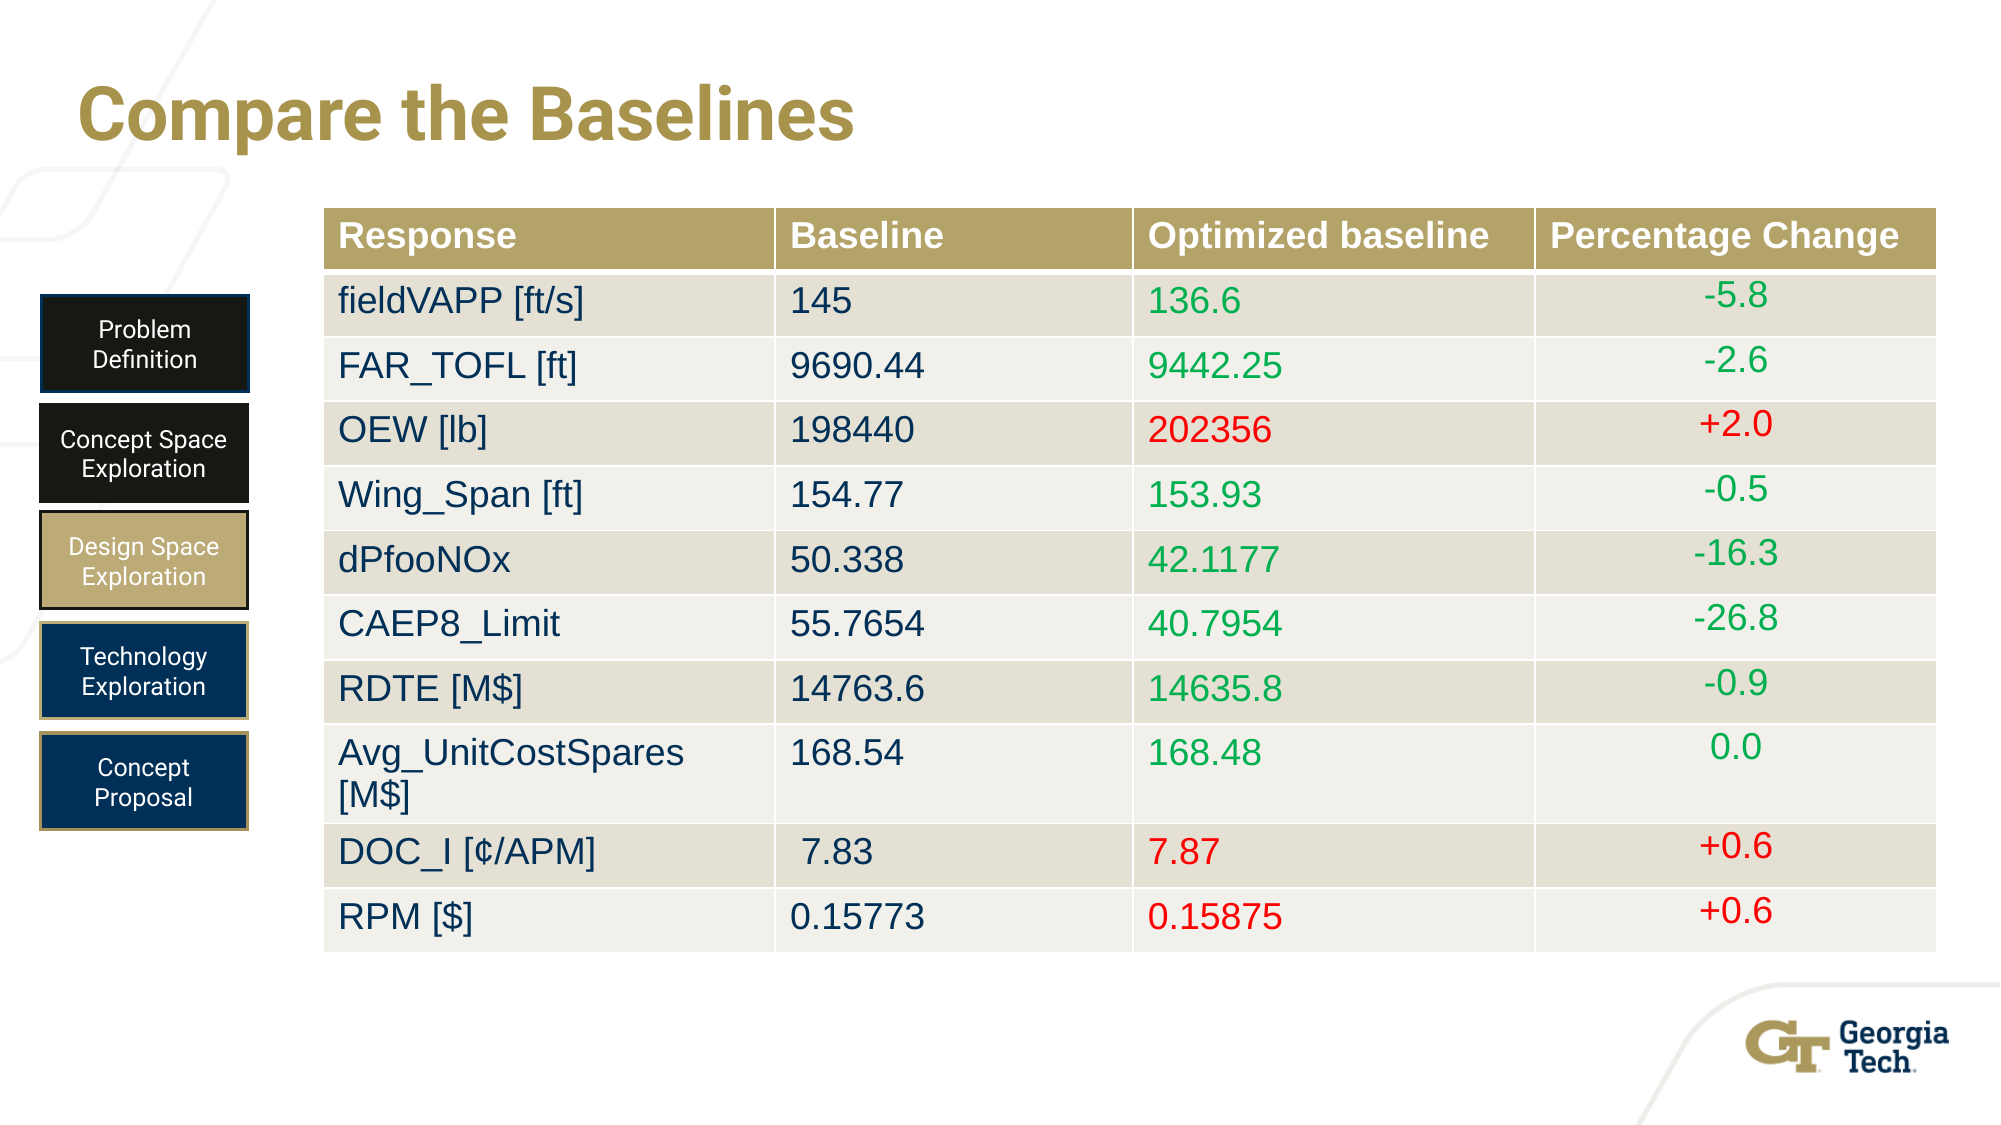

# Compare the Baselines
| Response | Baseline | Optimized baseline | Percentage Change |
| --- | --- | --- | --- |
| fieldVAPP [ft/s] | 145 | 136.6 | -5.8 |
| FAR\_TOFL [ft] | 9690.44 | 9442.25 | -2.6 |
| OEW [lb] | 198440 | 202356 | +2.0 |
| Wing\_Span [ft] | 154.77 | 153.93 | -0.5 |
| dPfooNOx | 50.338 | 42.1177 | -16.3 |
| CAEP8\_Limit | 55.7654 | 40.7954 | -26.8 |
| RDTE [M$] | 14763.6 | 14635.8 | -0.9 |
| Avg\_UnitCostSpares [M$] | 168.54 | 168.48 | 0.0 |
| DOC\_I [¢/APM] | 7.83 | 7.87 | +0.6 |
| RPM [$] | 0.15773 | 0.15875 | +0.6 |
Problem Definition
Concept Space Exploration
Design Space Exploration
Technology Exploration
Concept Proposal